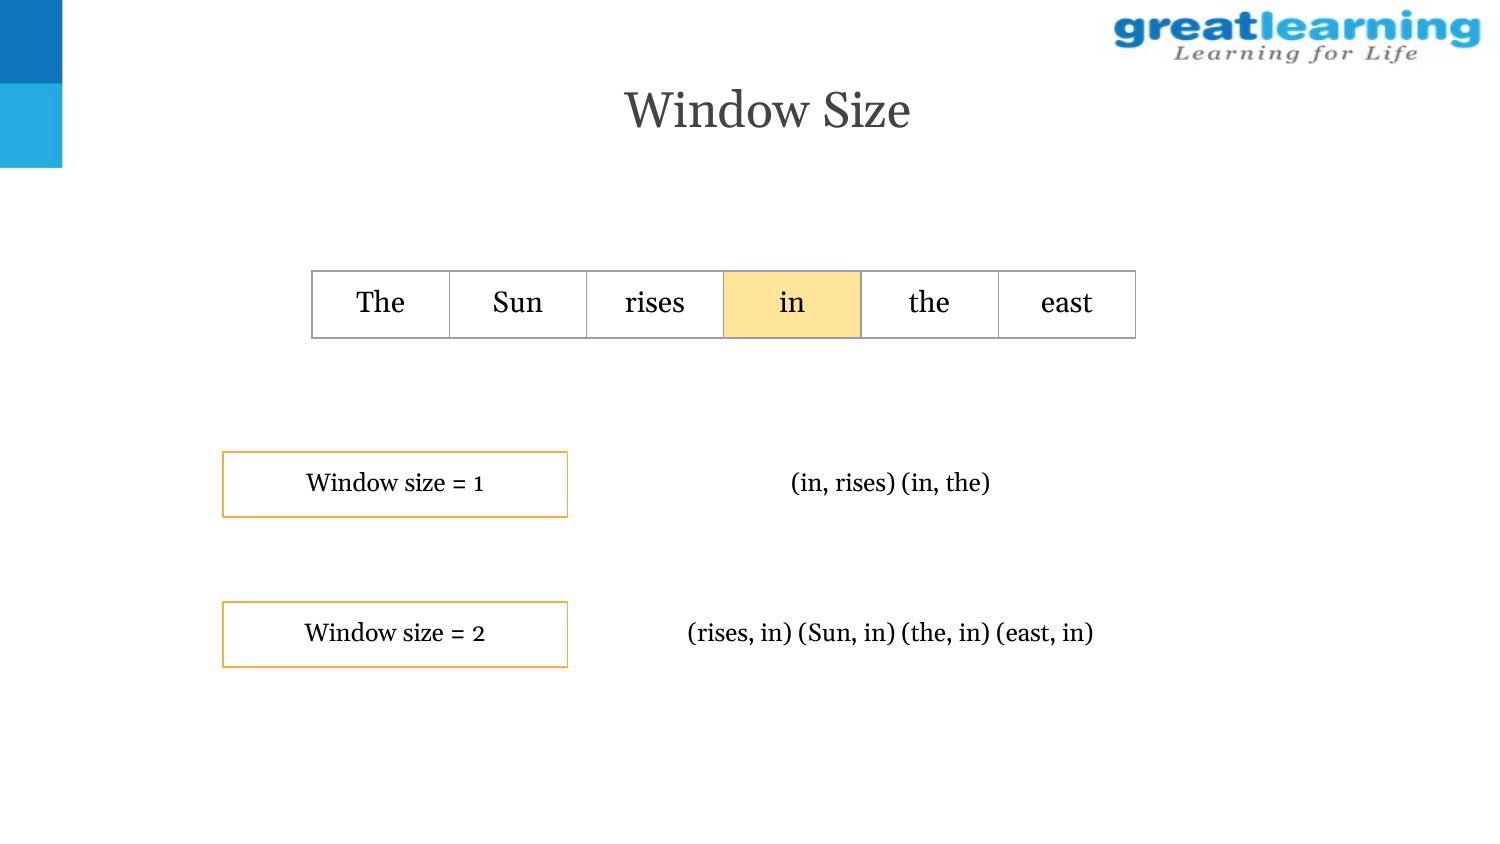

Window Size
| The | Sun | rises | in | the | east |
| --- | --- | --- | --- | --- | --- |
Window size = 1
(in, rises) (in, the)
Window size = 2
(rises, in) (Sun, in) (the, in) (east, in)